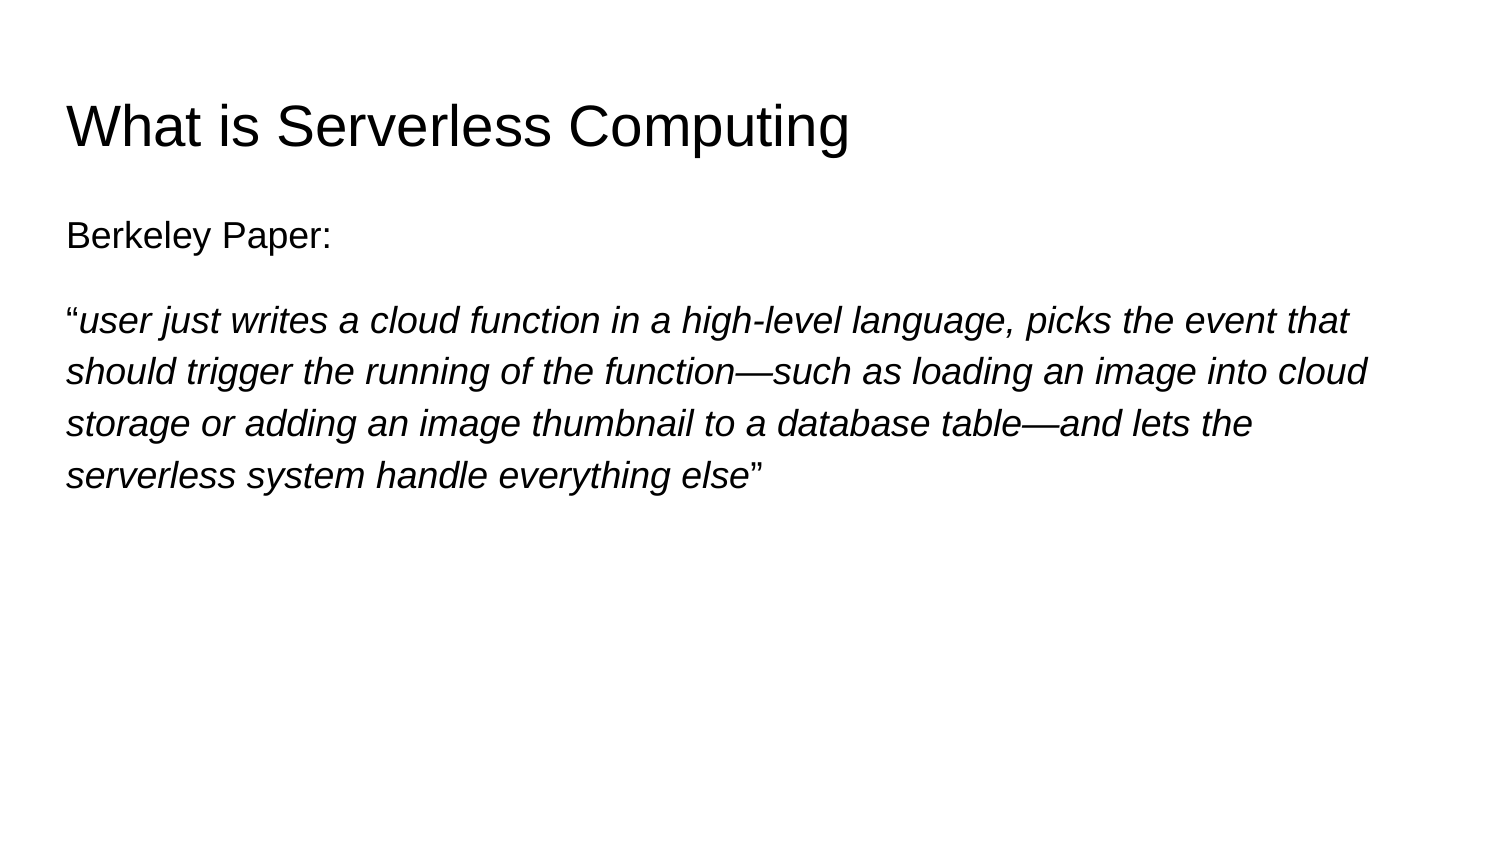

# What is Serverless Computing
Berkeley Paper:
“user just writes a cloud function in a high-level language, picks the event that should trigger the running of the function—such as loading an image into cloud storage or adding an image thumbnail to a database table—and lets the serverless system handle everything else”